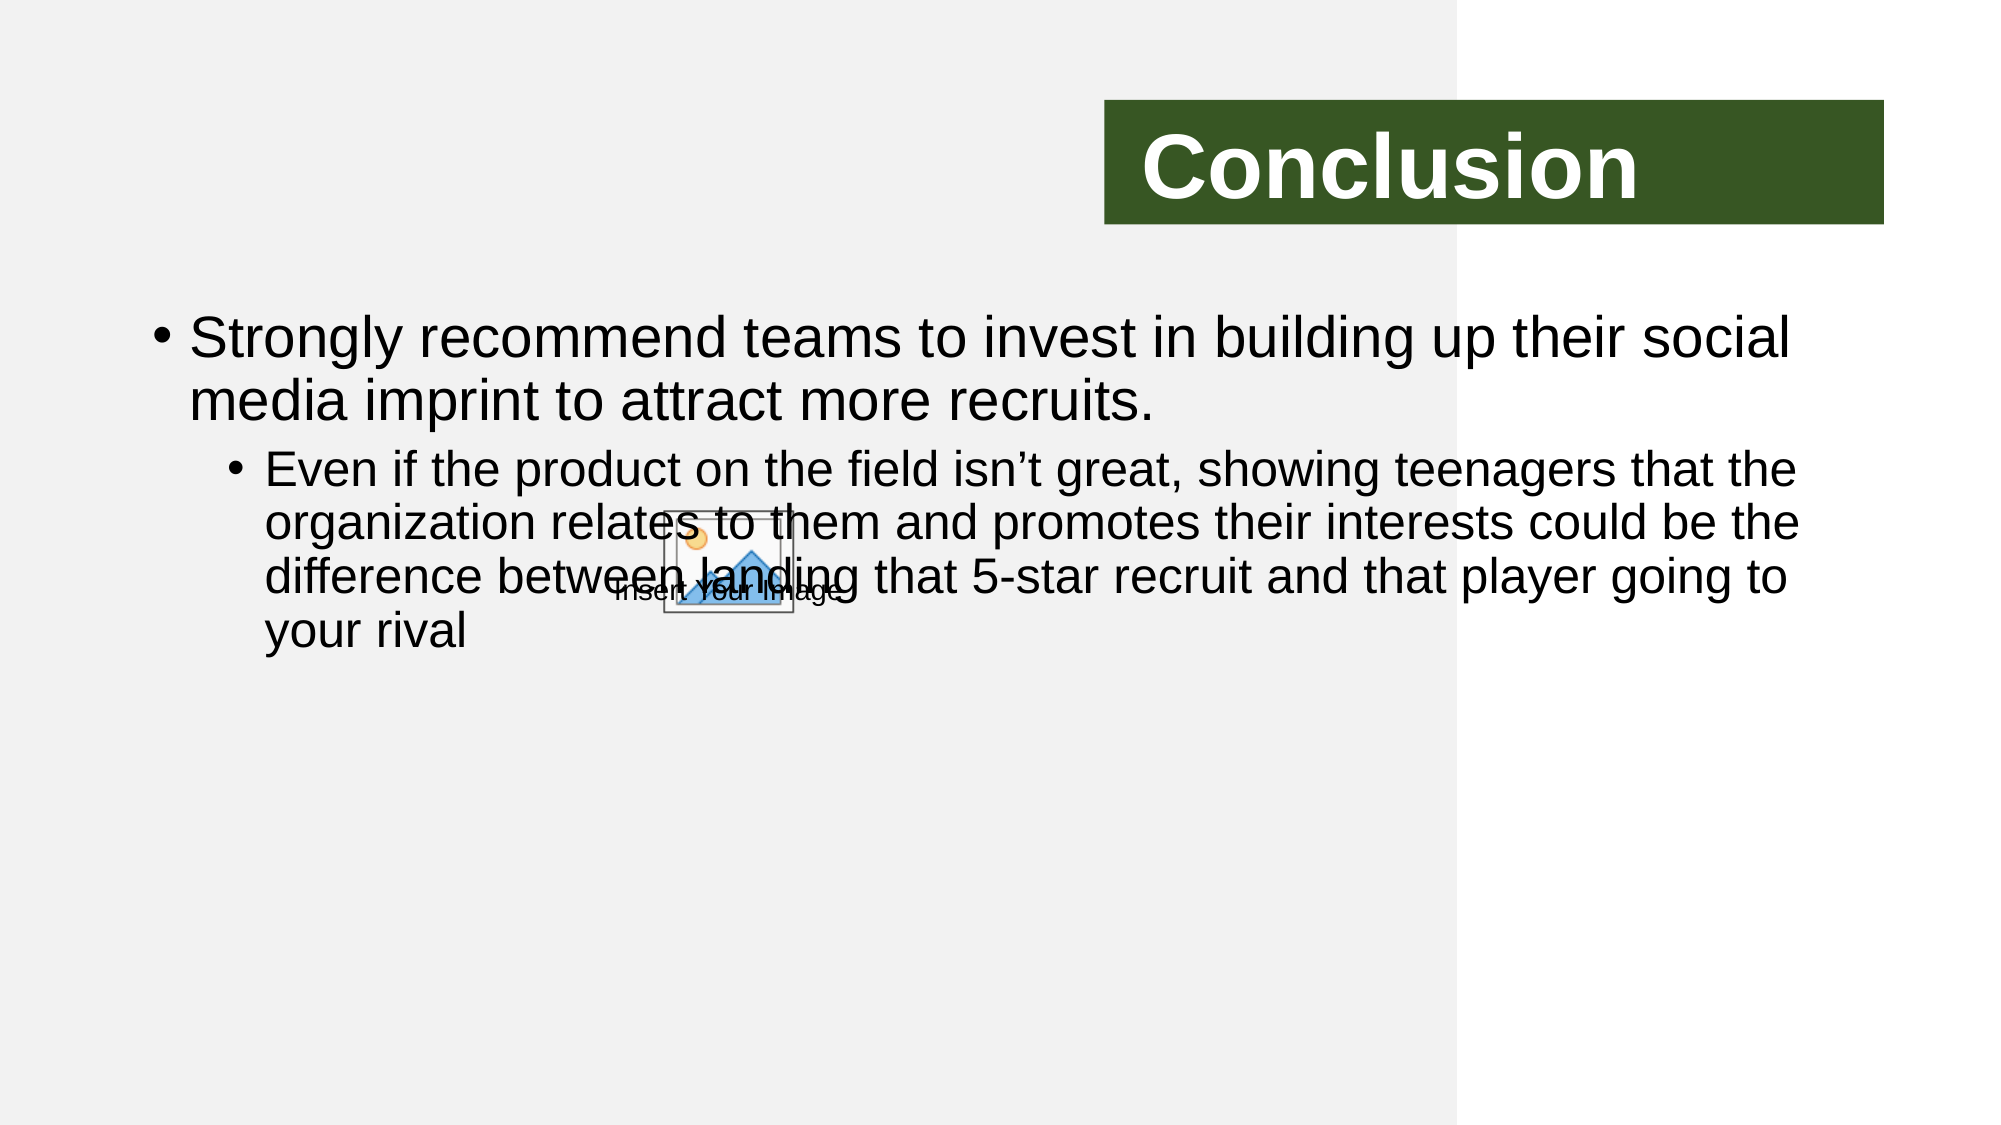

Conclusion
Strongly recommend teams to invest in building up their social media imprint to attract more recruits.
Even if the product on the field isn’t great, showing teenagers that the organization relates to them and promotes their interests could be the difference between landing that 5-star recruit and that player going to your rival